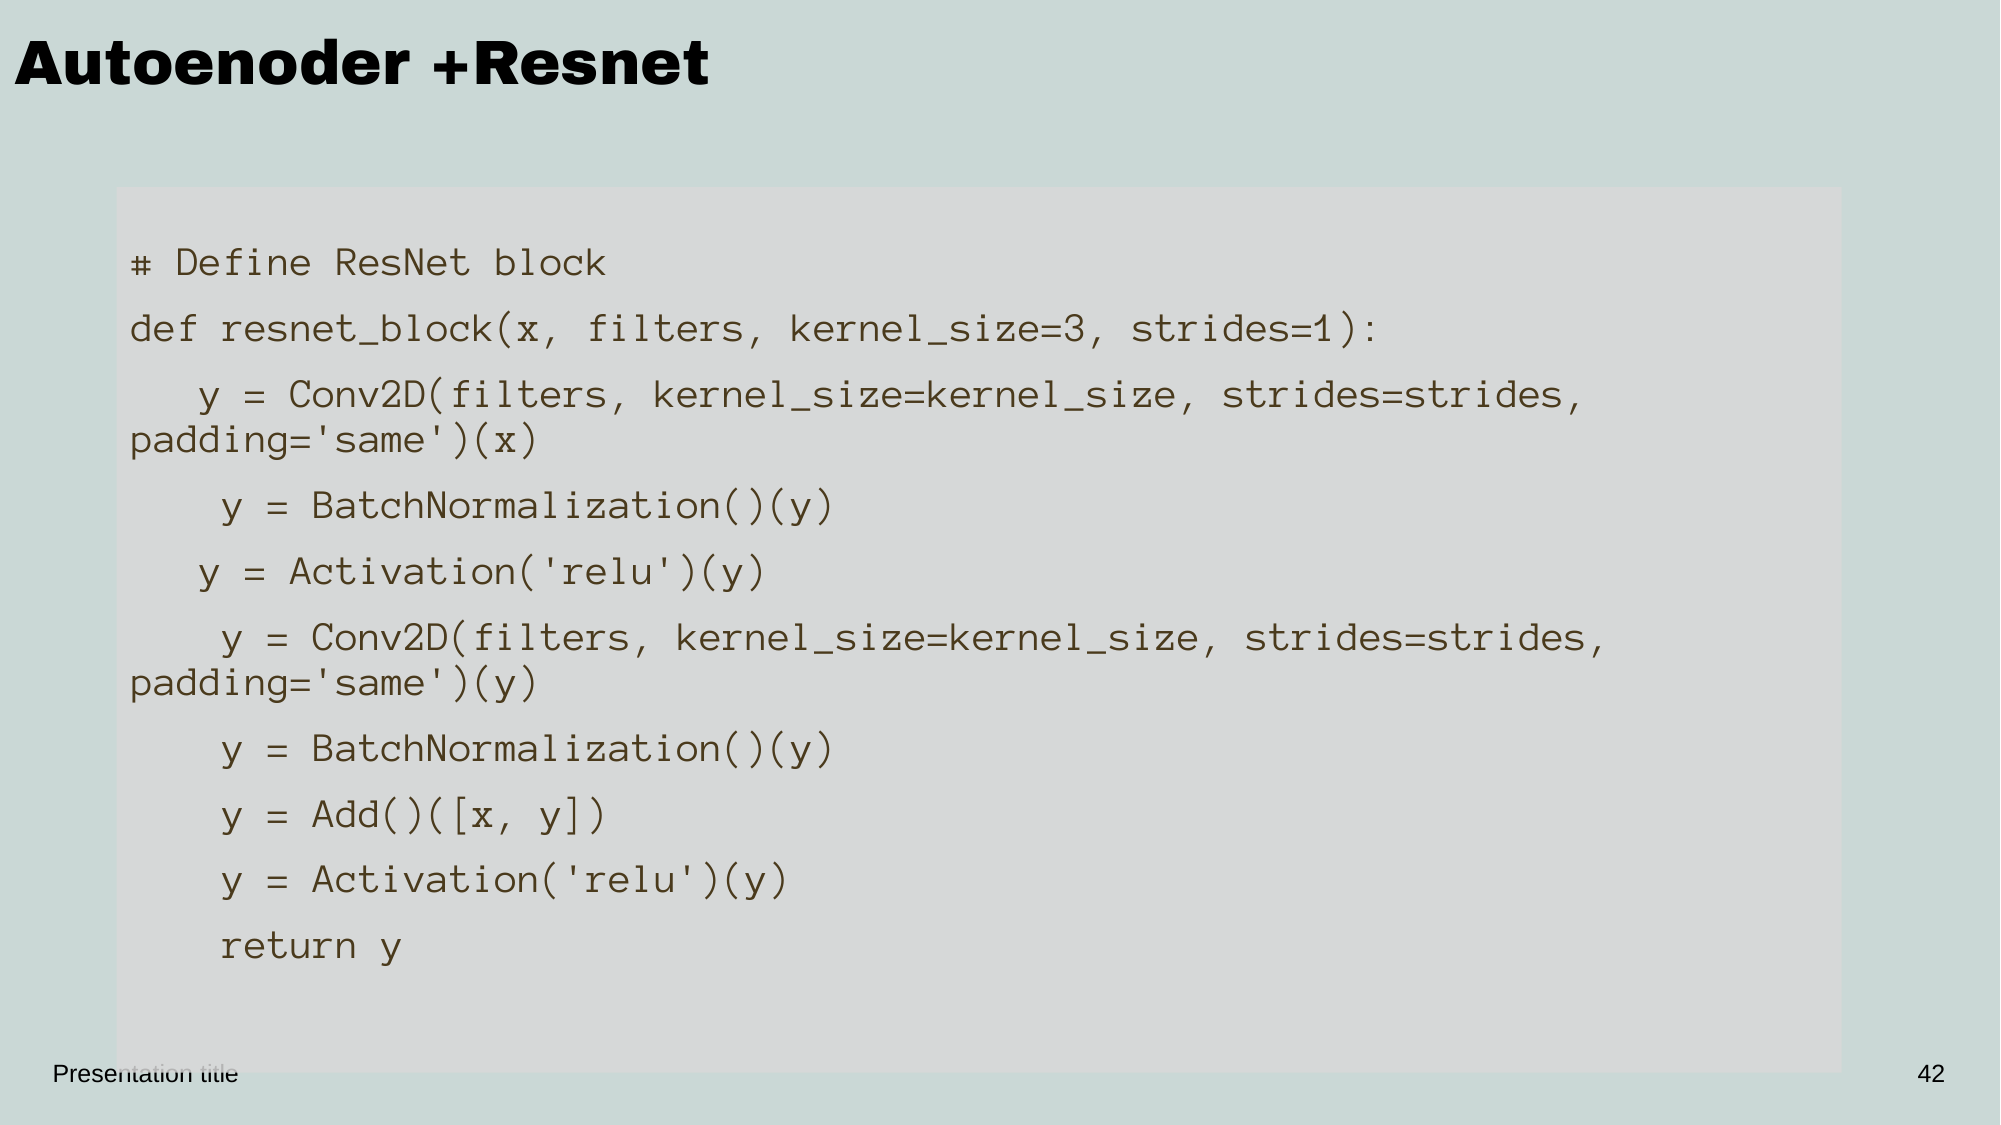

Autoenoder +Resnet
# Define ResNet block
def resnet_block(x, filters, kernel_size=3, strides=1):
   y = Conv2D(filters, kernel_size=kernel_size, strides=strides,     padding='same')(x)
    y = BatchNormalization()(y)
   y = Activation('relu')(y)
    y = Conv2D(filters, kernel_size=kernel_size, strides=strides, padding='same')(y)
    y = BatchNormalization()(y)
    y = Add()([x, y])
    y = Activation('relu')(y)
    return y
Presentation title
42